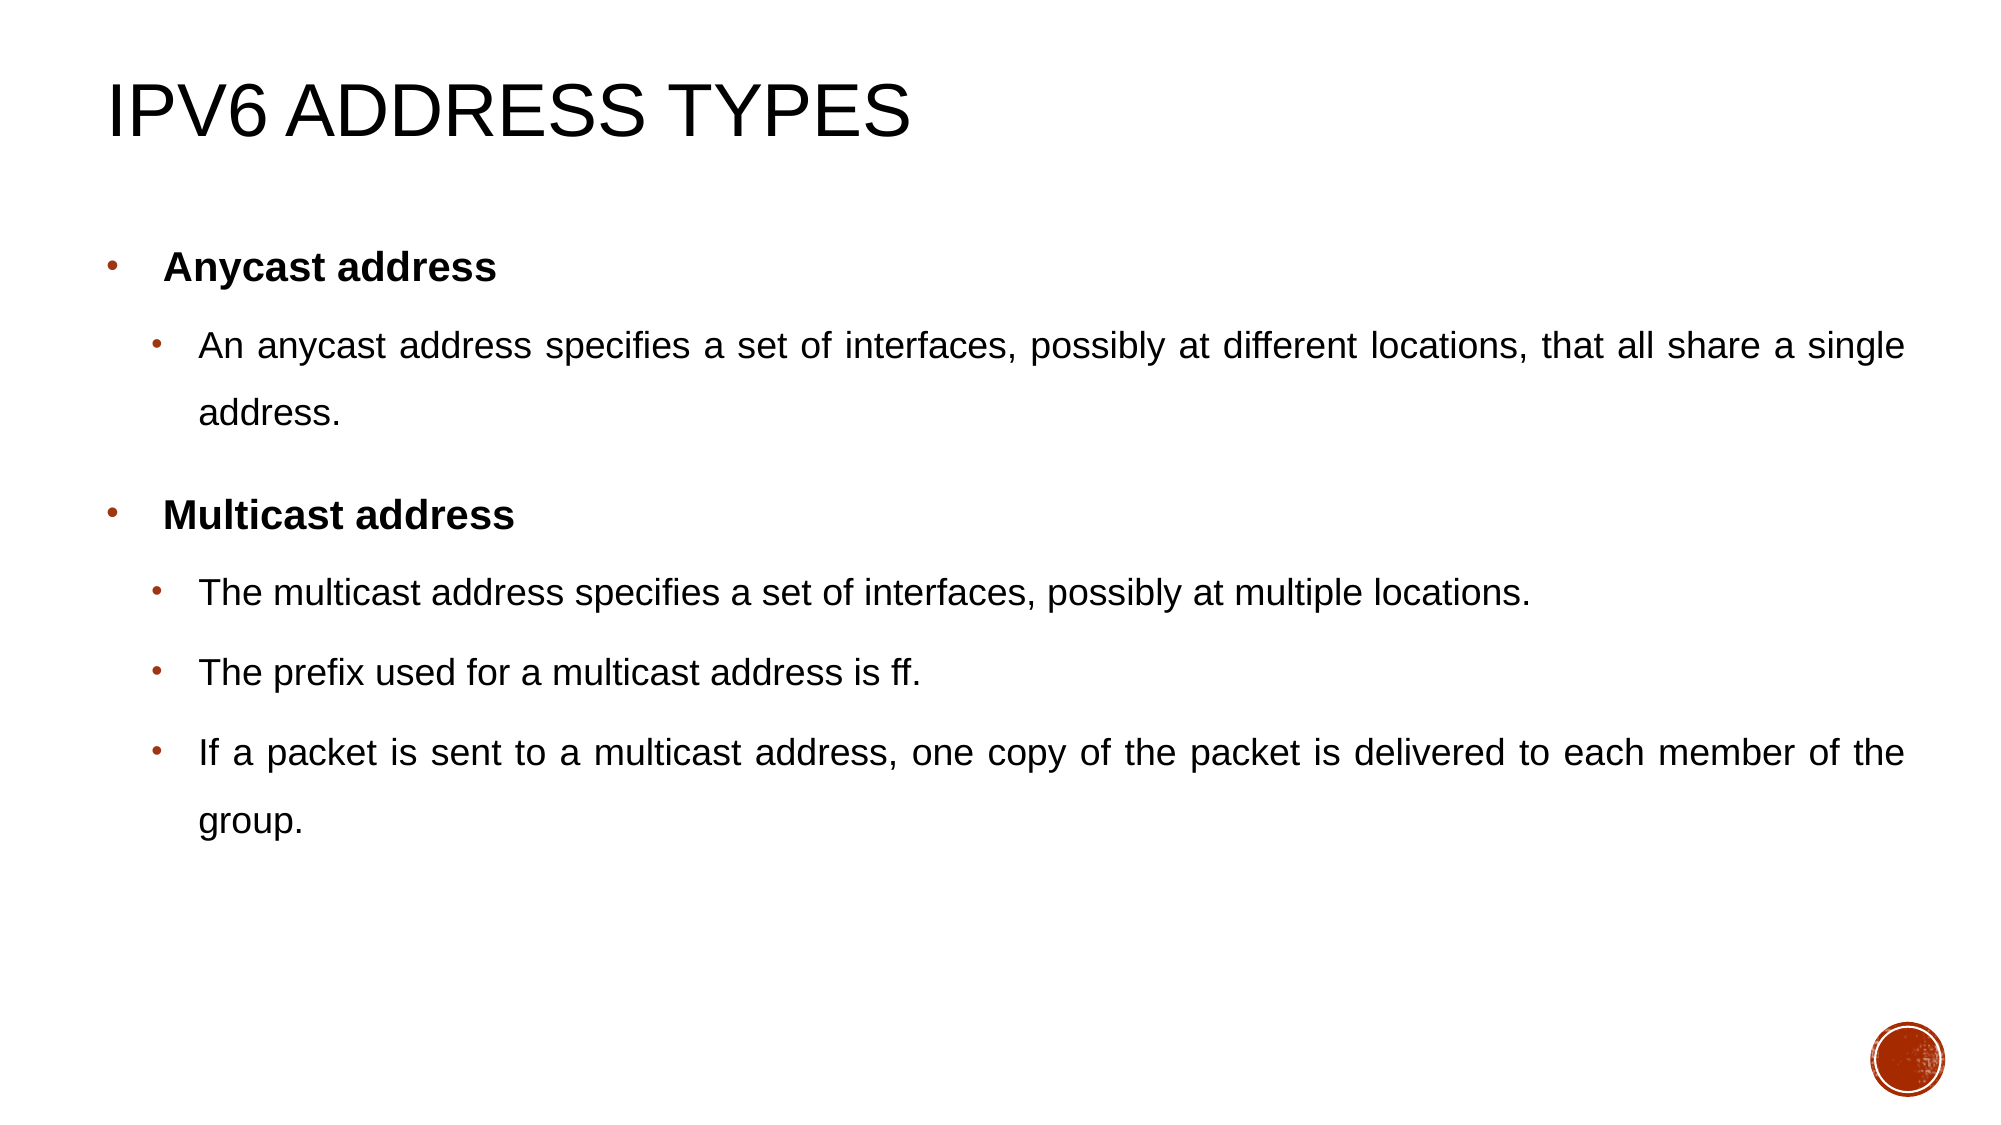

# IPv6 address types
Anycast address
An anycast address specifies a set of interfaces, possibly at different locations, that all share a single address.
Multicast address
The multicast address specifies a set of interfaces, possibly at multiple locations.
The prefix used for a multicast address is ff.
If a packet is sent to a multicast address, one copy of the packet is delivered to each member of the group.